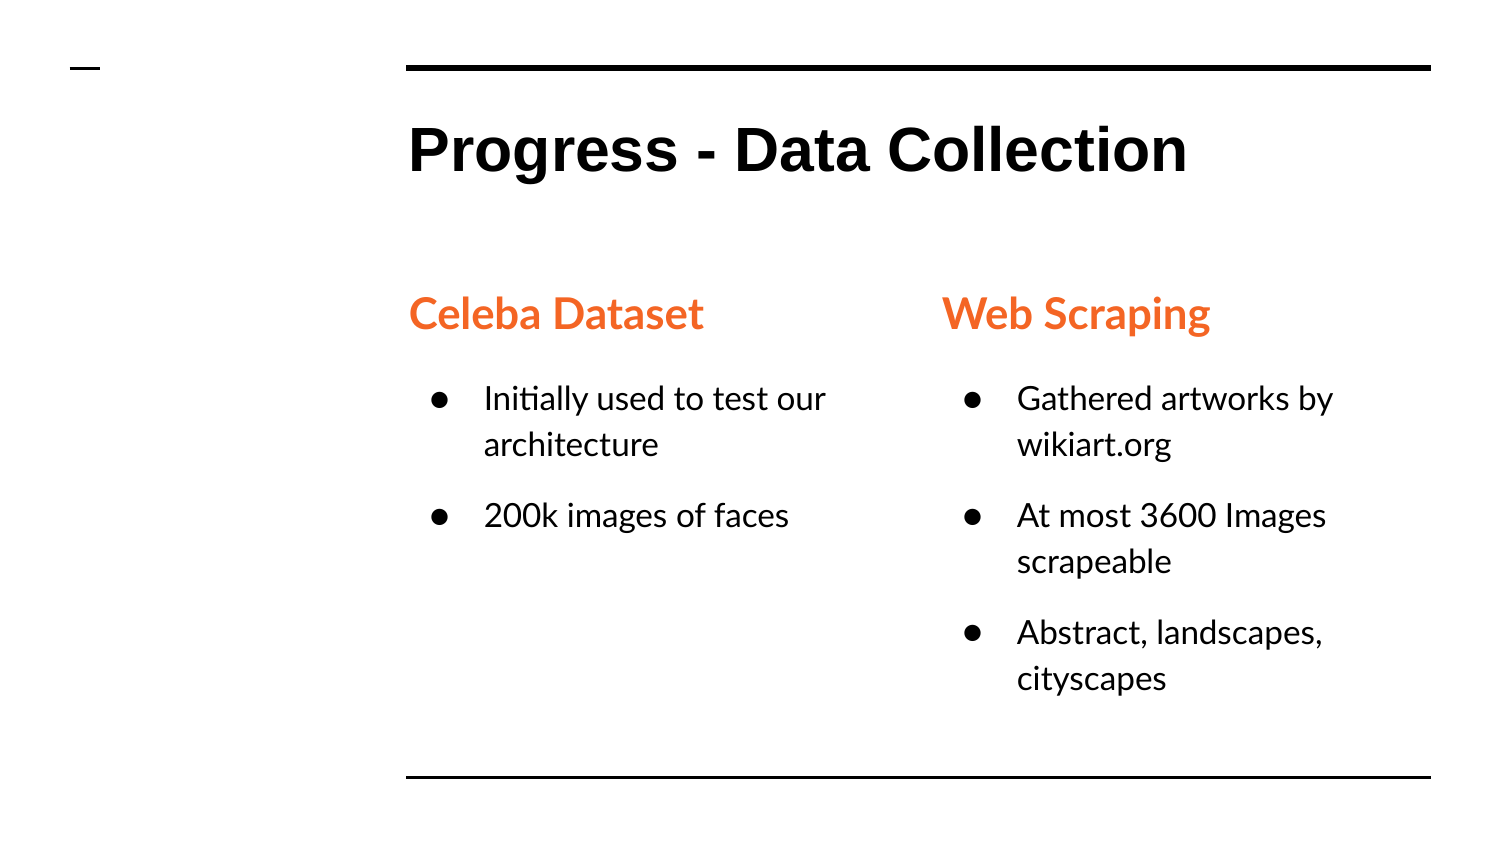

# Progress - Data Collection
Celeba Dataset
Initially used to test our architecture
200k images of faces

Web Scraping
Gathered artworks by wikiart.org
At most 3600 Images  scrapeable
Abstract, landscapes, cityscapes